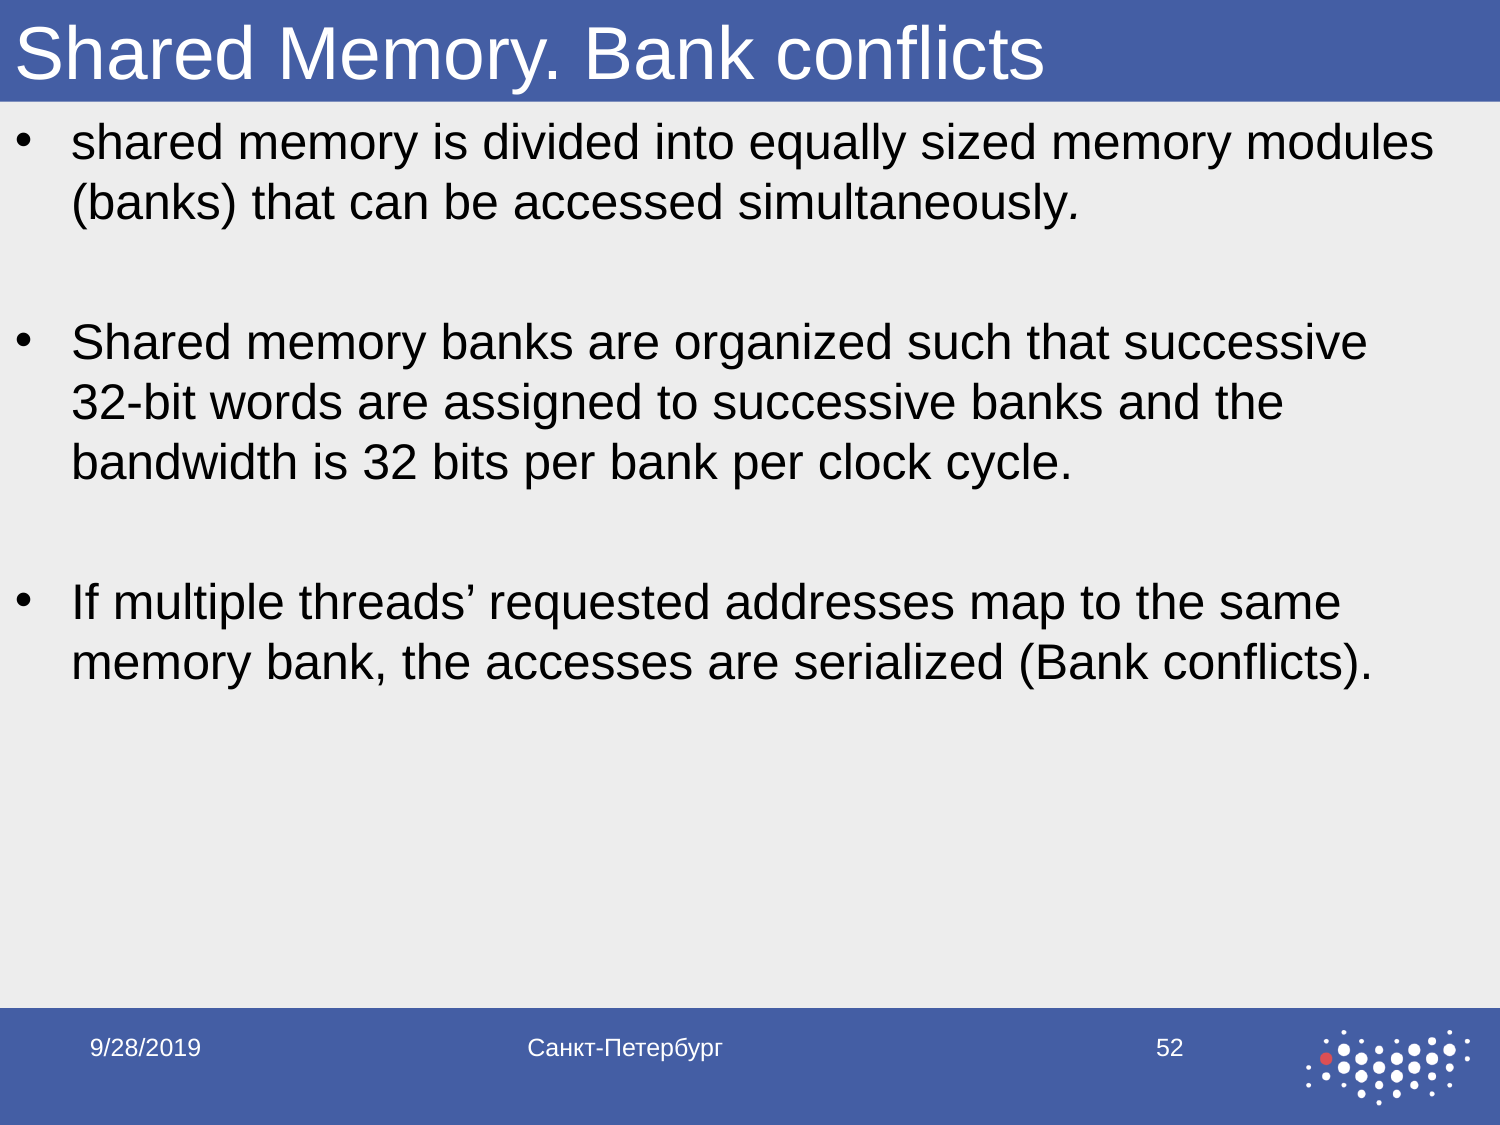

# Shared Memory. Bank conflicts
shared memory is divided into equally sized memory modules (banks) that can be accessed simultaneously.

Shared memory banks are organized such that successive 32-bit words are assigned to successive banks and the bandwidth is 32 bits per bank per clock cycle.

If multiple threads’ requested addresses map to the same memory bank, the accesses are serialized (Bank conflicts).

9/28/2019
Санкт-Петербург
52